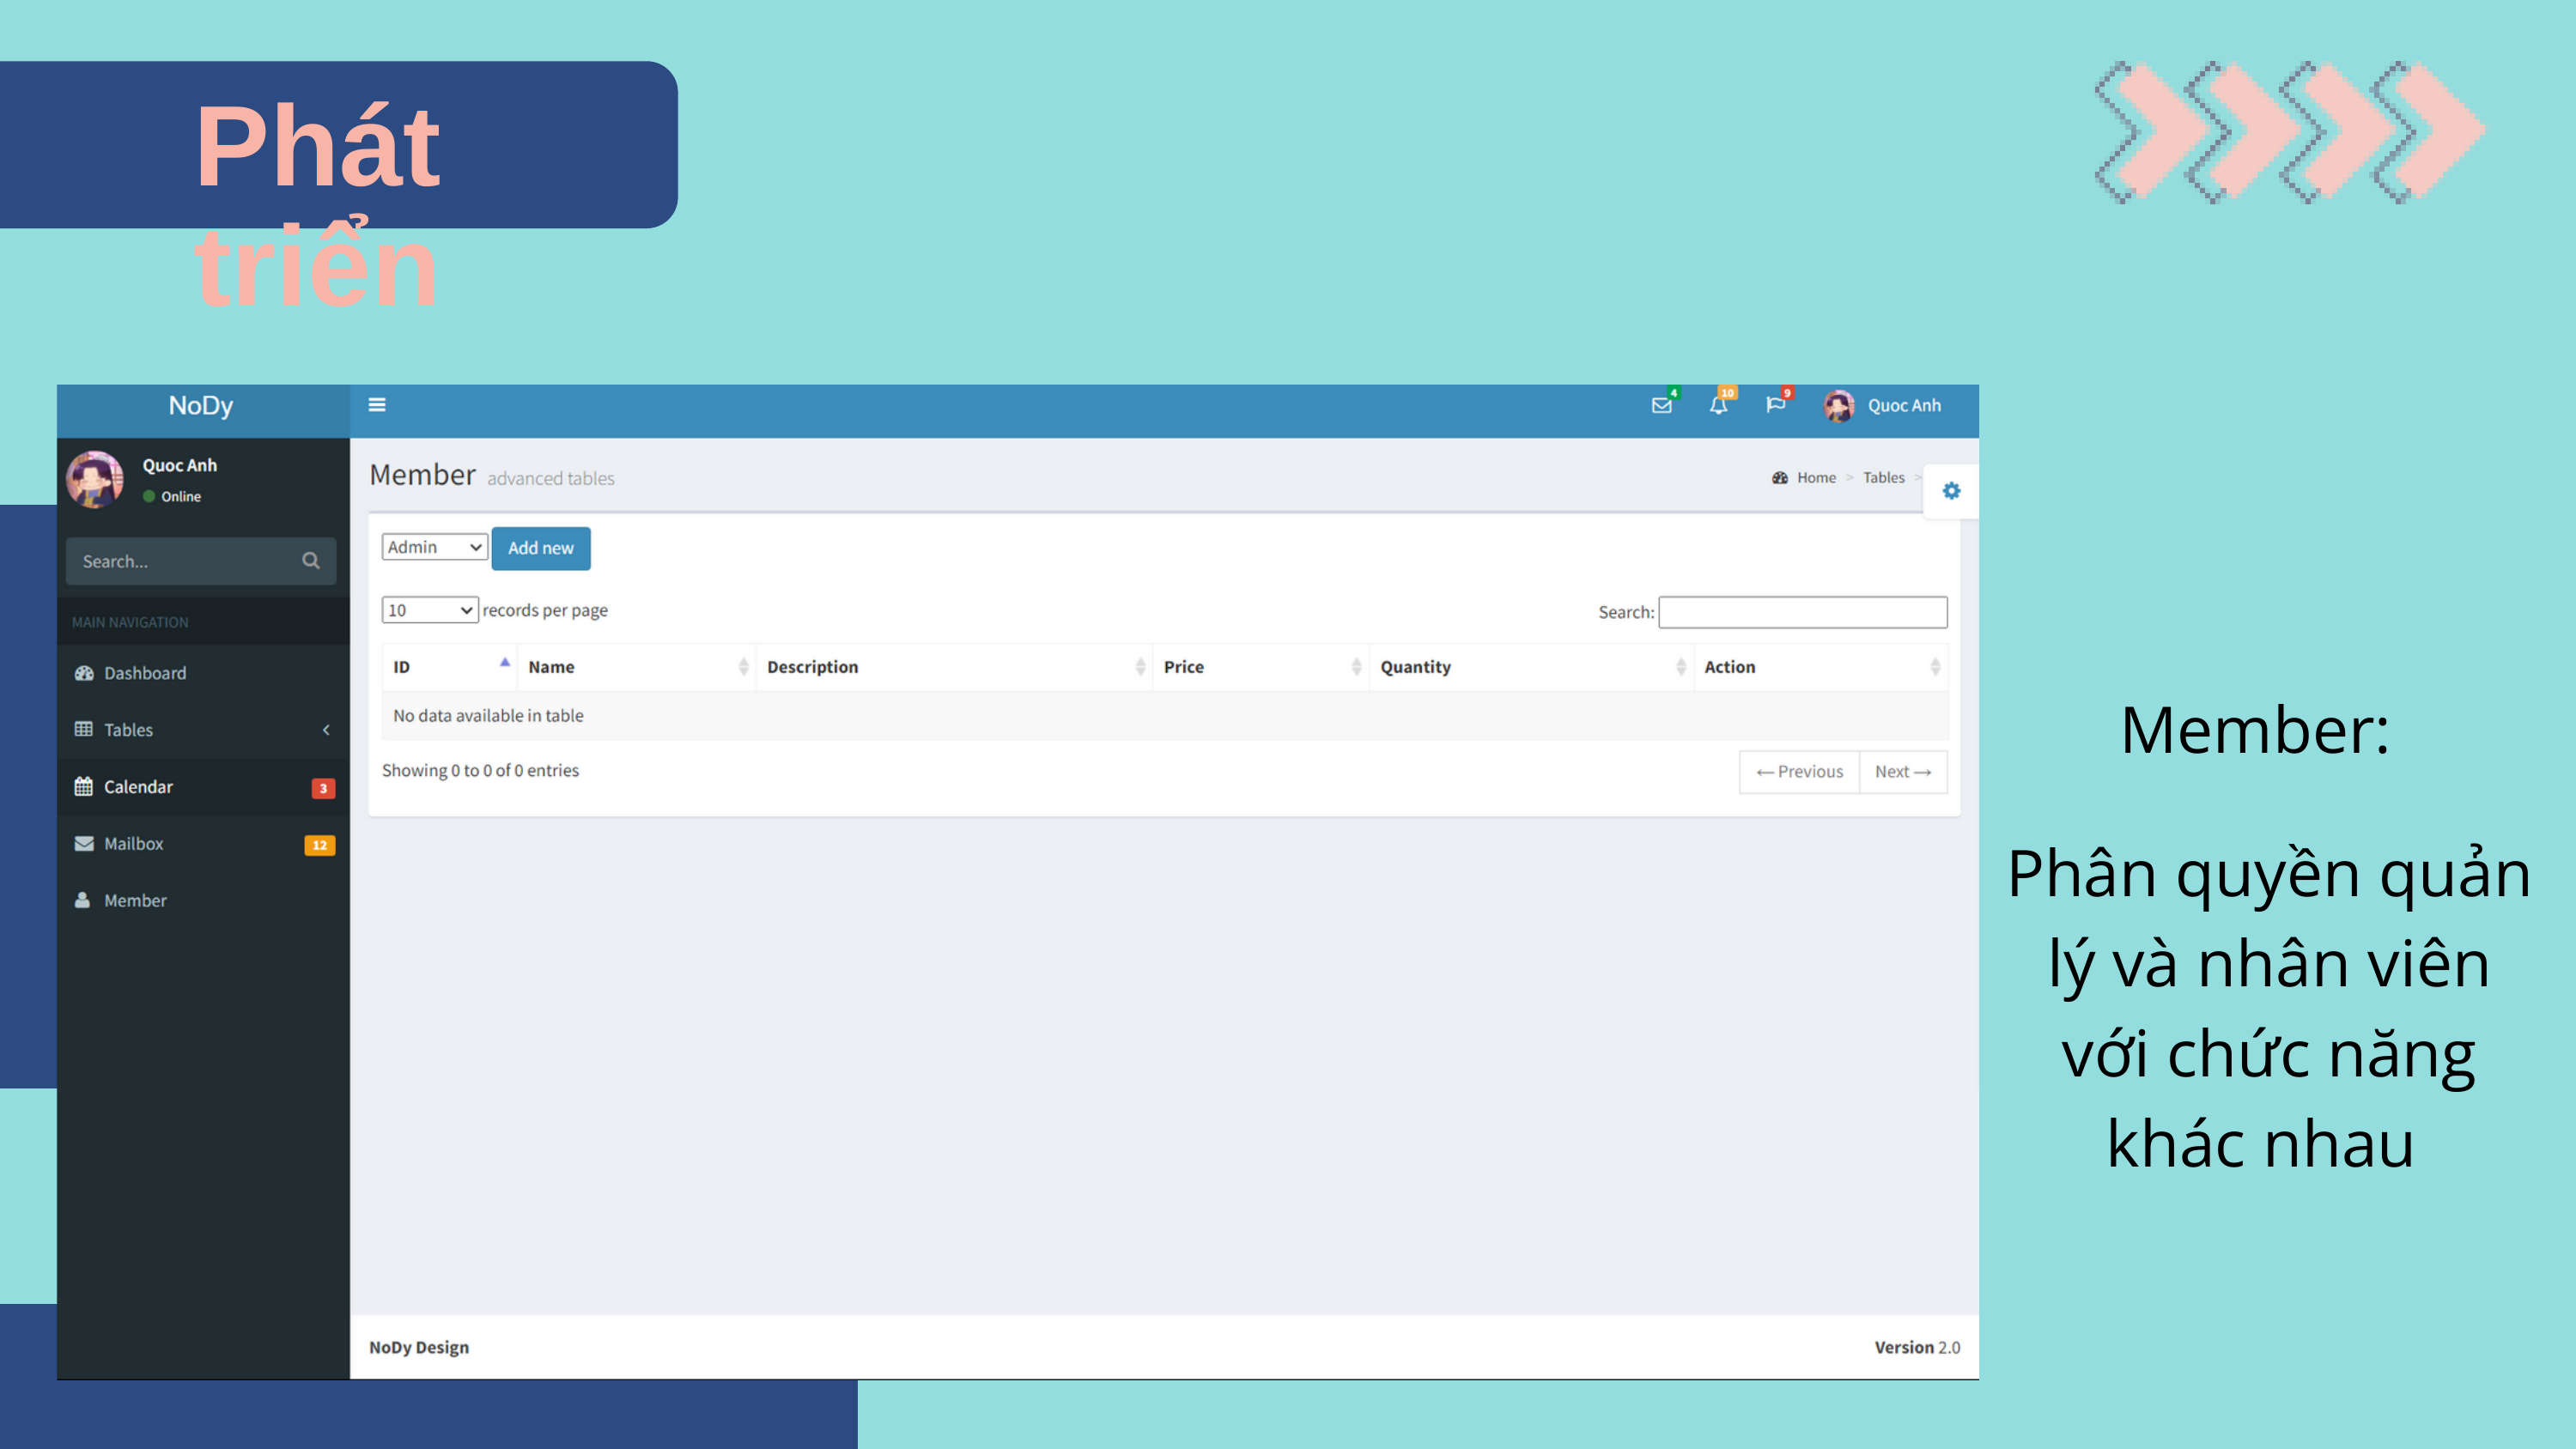

Phát triển

Member:
Phân quyền quản lý và nhân viên với chức năng khác nhau